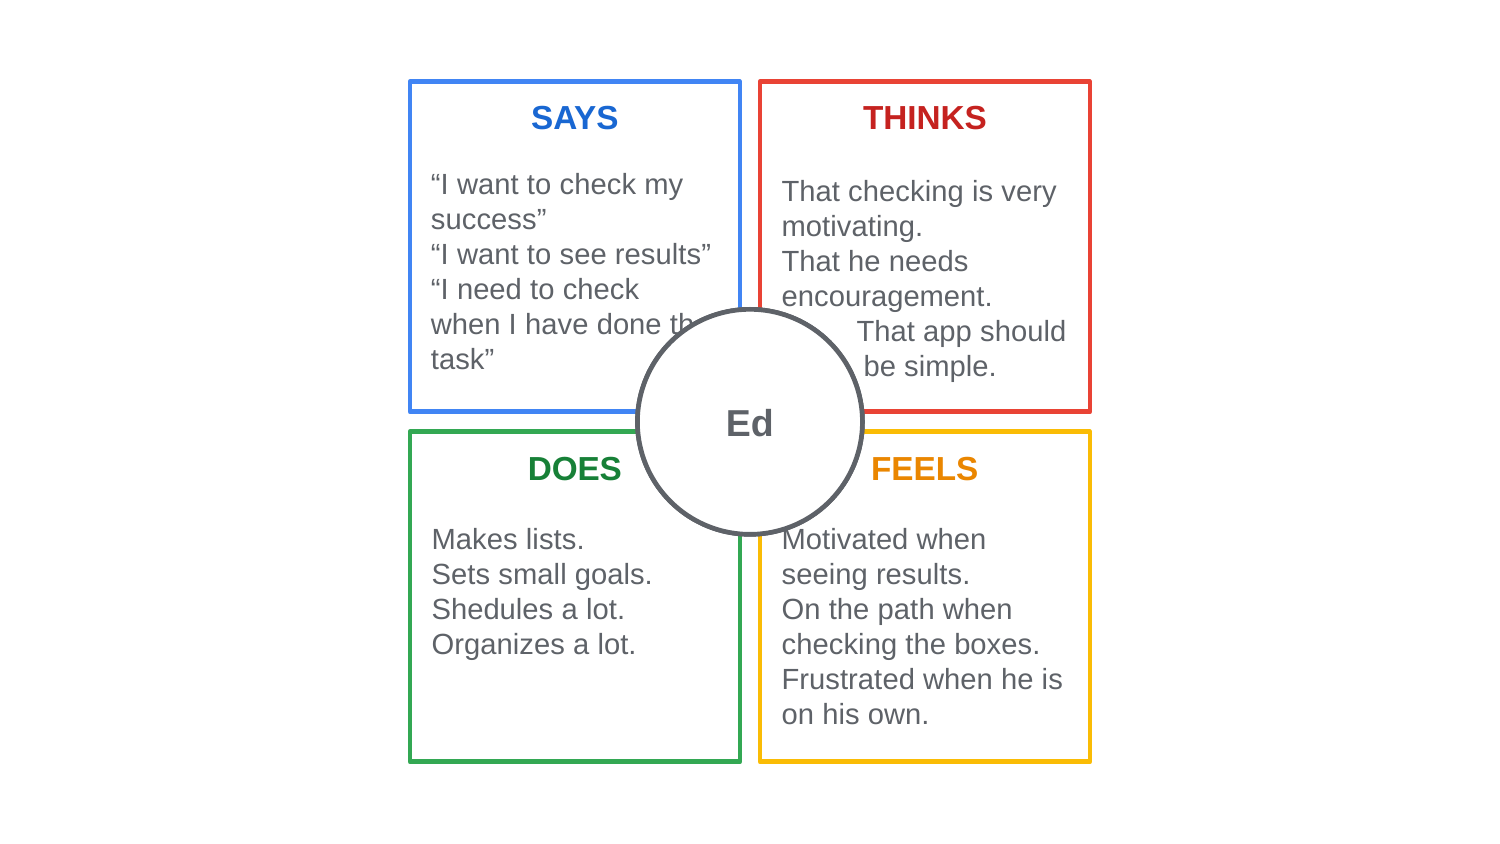

“I want to check my success”
“I want to see results”
“I need to check when I have done the task”
That checking is very motivating.
That he needs encouragement.
That app should be      be simple.
Ed
Makes lists.
Sets small goals.
Shedules a lot.
Organizes a lot.

Motivated when seeing results.
On the path when checking the boxes.
Frustrated when he is on his own.